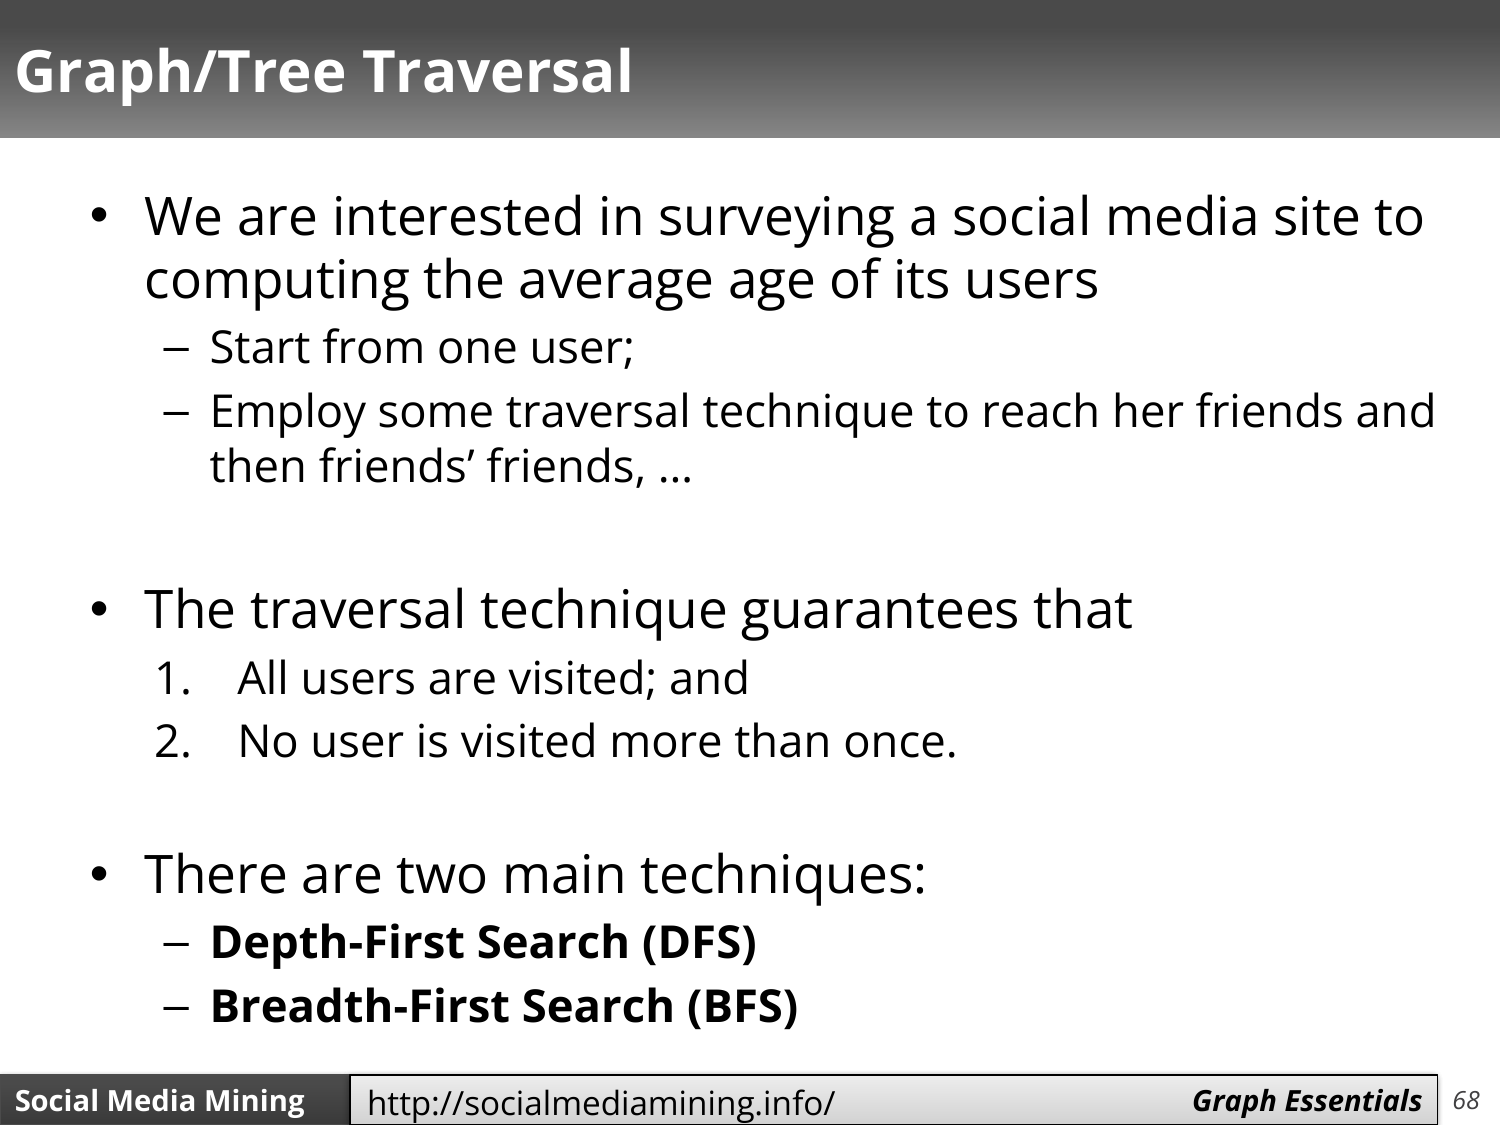

# Graph/Tree Traversal
We are interested in surveying a social media site to computing the average age of its users
Start from one user;
Employ some traversal technique to reach her friends and then friends’ friends, …

The traversal technique guarantees that
All users are visited; and
No user is visited more than once.

There are two main techniques:
Depth-First Search (DFS)
Breadth-First Search (BFS)